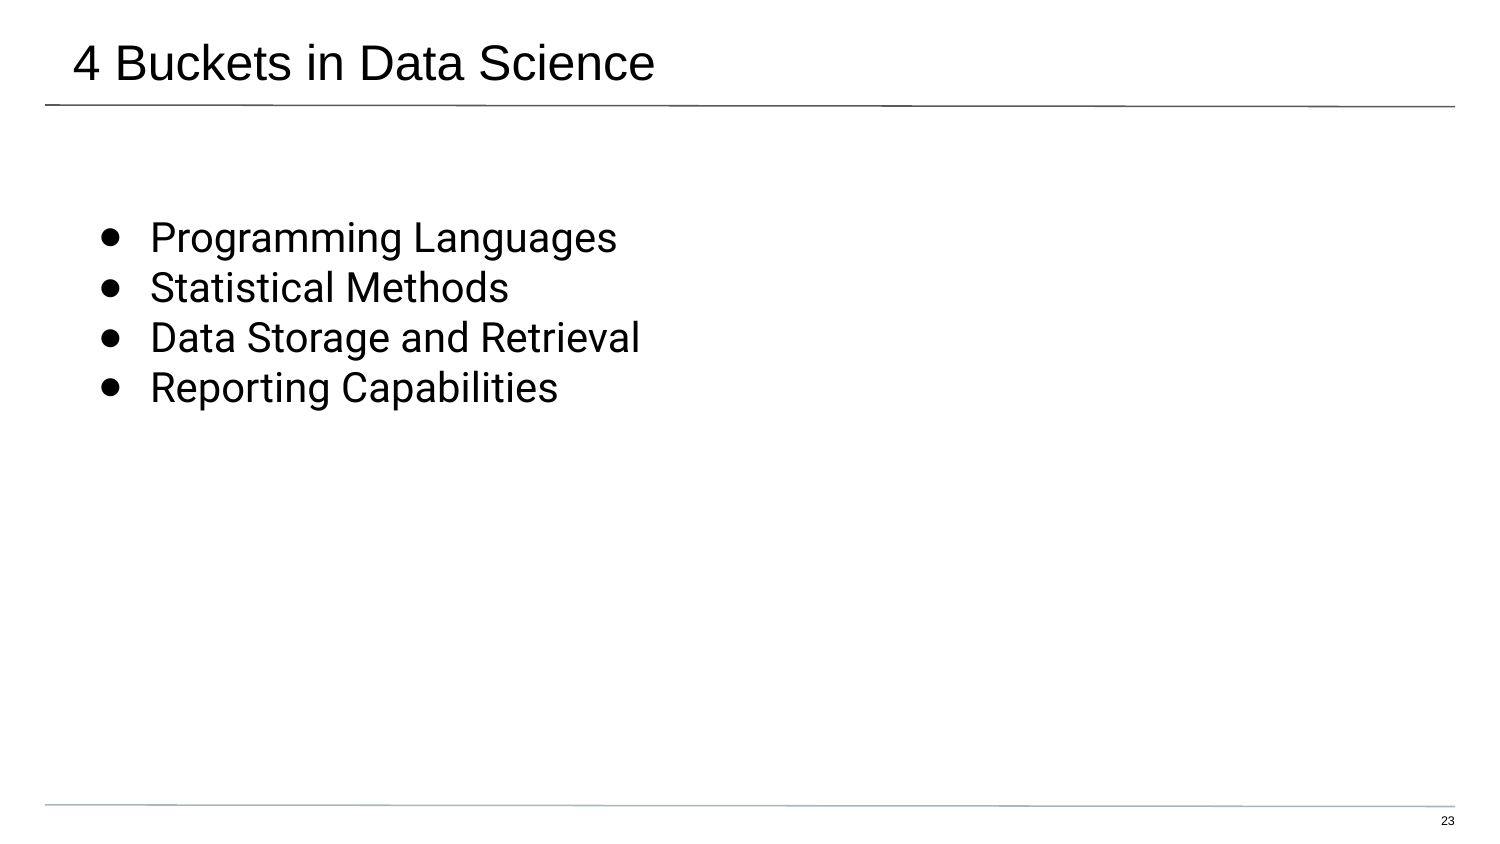

# 4 Buckets in Data Science
Programming Languages
Statistical Methods
Data Storage and Retrieval
Reporting Capabilities

23